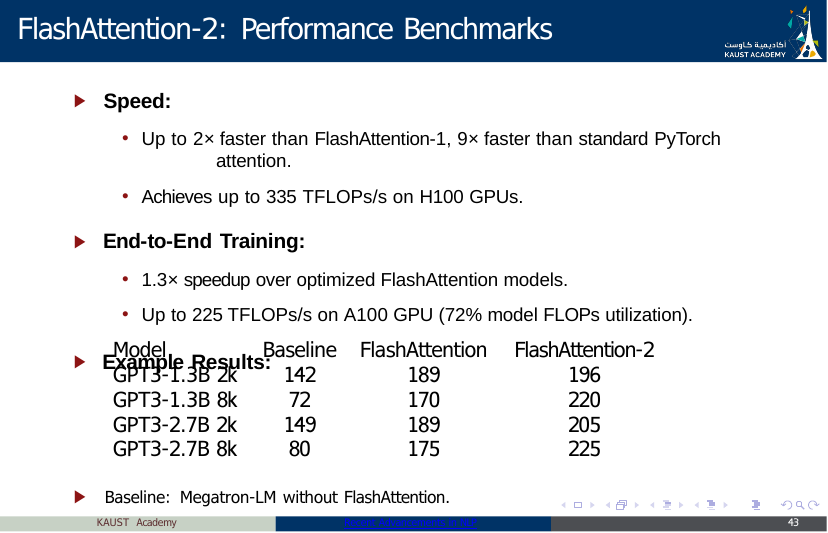

# FlashAttention-2: Performance Benchmarks
▶ Speed:
Up to 2× faster than FlashAttention-1, 9× faster than standard PyTorch 	attention.
Achieves up to 335 TFLOPs/s on H100 GPUs.
▶ End-to-End Training:
1.3× speedup over optimized FlashAttention models.
Up to 225 TFLOPs/s on A100 GPU (72% model FLOPs utilization).
▶ Example Results:
| Model | Baseline | FlashAttention | FlashAttention-2 |
| --- | --- | --- | --- |
| GPT3-1.3B 2k | 142 | 189 | 196 |
| GPT3-1.3B 8k | 72 | 170 | 220 |
| GPT3-2.7B 2k | 149 | 189 | 205 |
| GPT3-2.7B 8k | 80 | 175 | 225 |
▶ Baseline: Megatron-LM without FlashAttention.

KAUST Academy
Recent Advancements in NLP
43